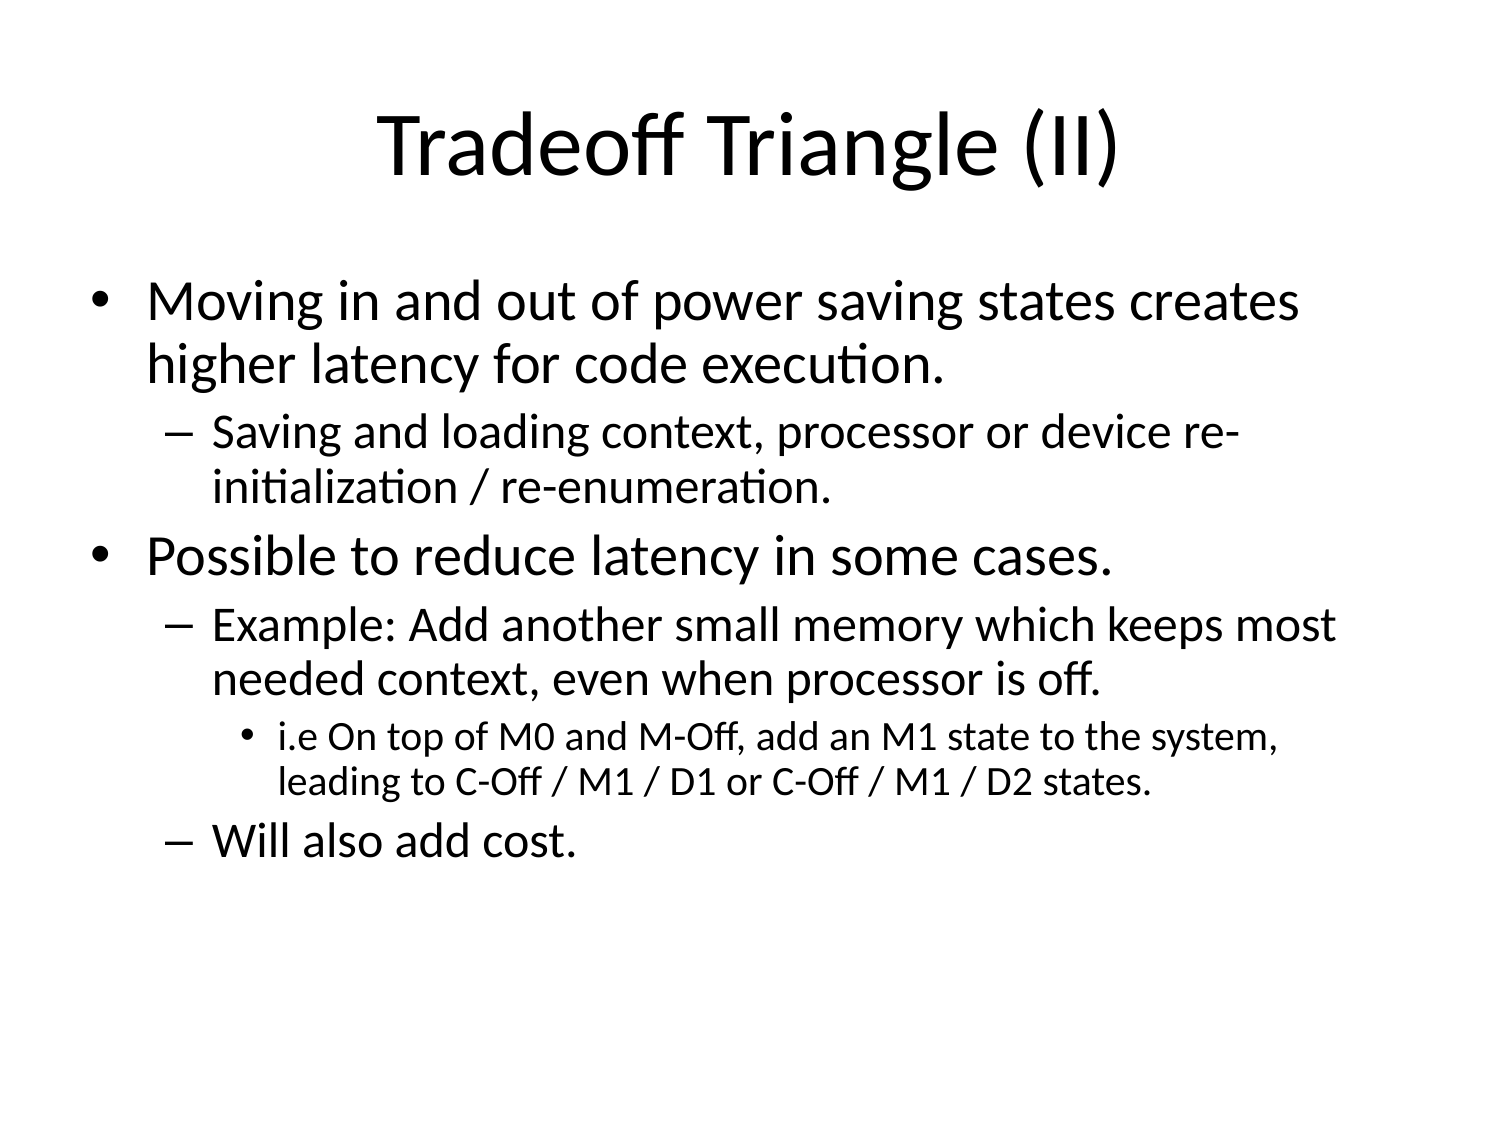

# Tradeoff Triangle (II)
Moving in and out of power saving states creates higher latency for code execution.
Saving and loading context, processor or device re-initialization / re-enumeration.
Possible to reduce latency in some cases.
Example: Add another small memory which keeps most needed context, even when processor is off.
i.e On top of M0 and M-Off, add an M1 state to the system, leading to C-Off / M1 / D1 or C-Off / M1 / D2 states.
Will also add cost.